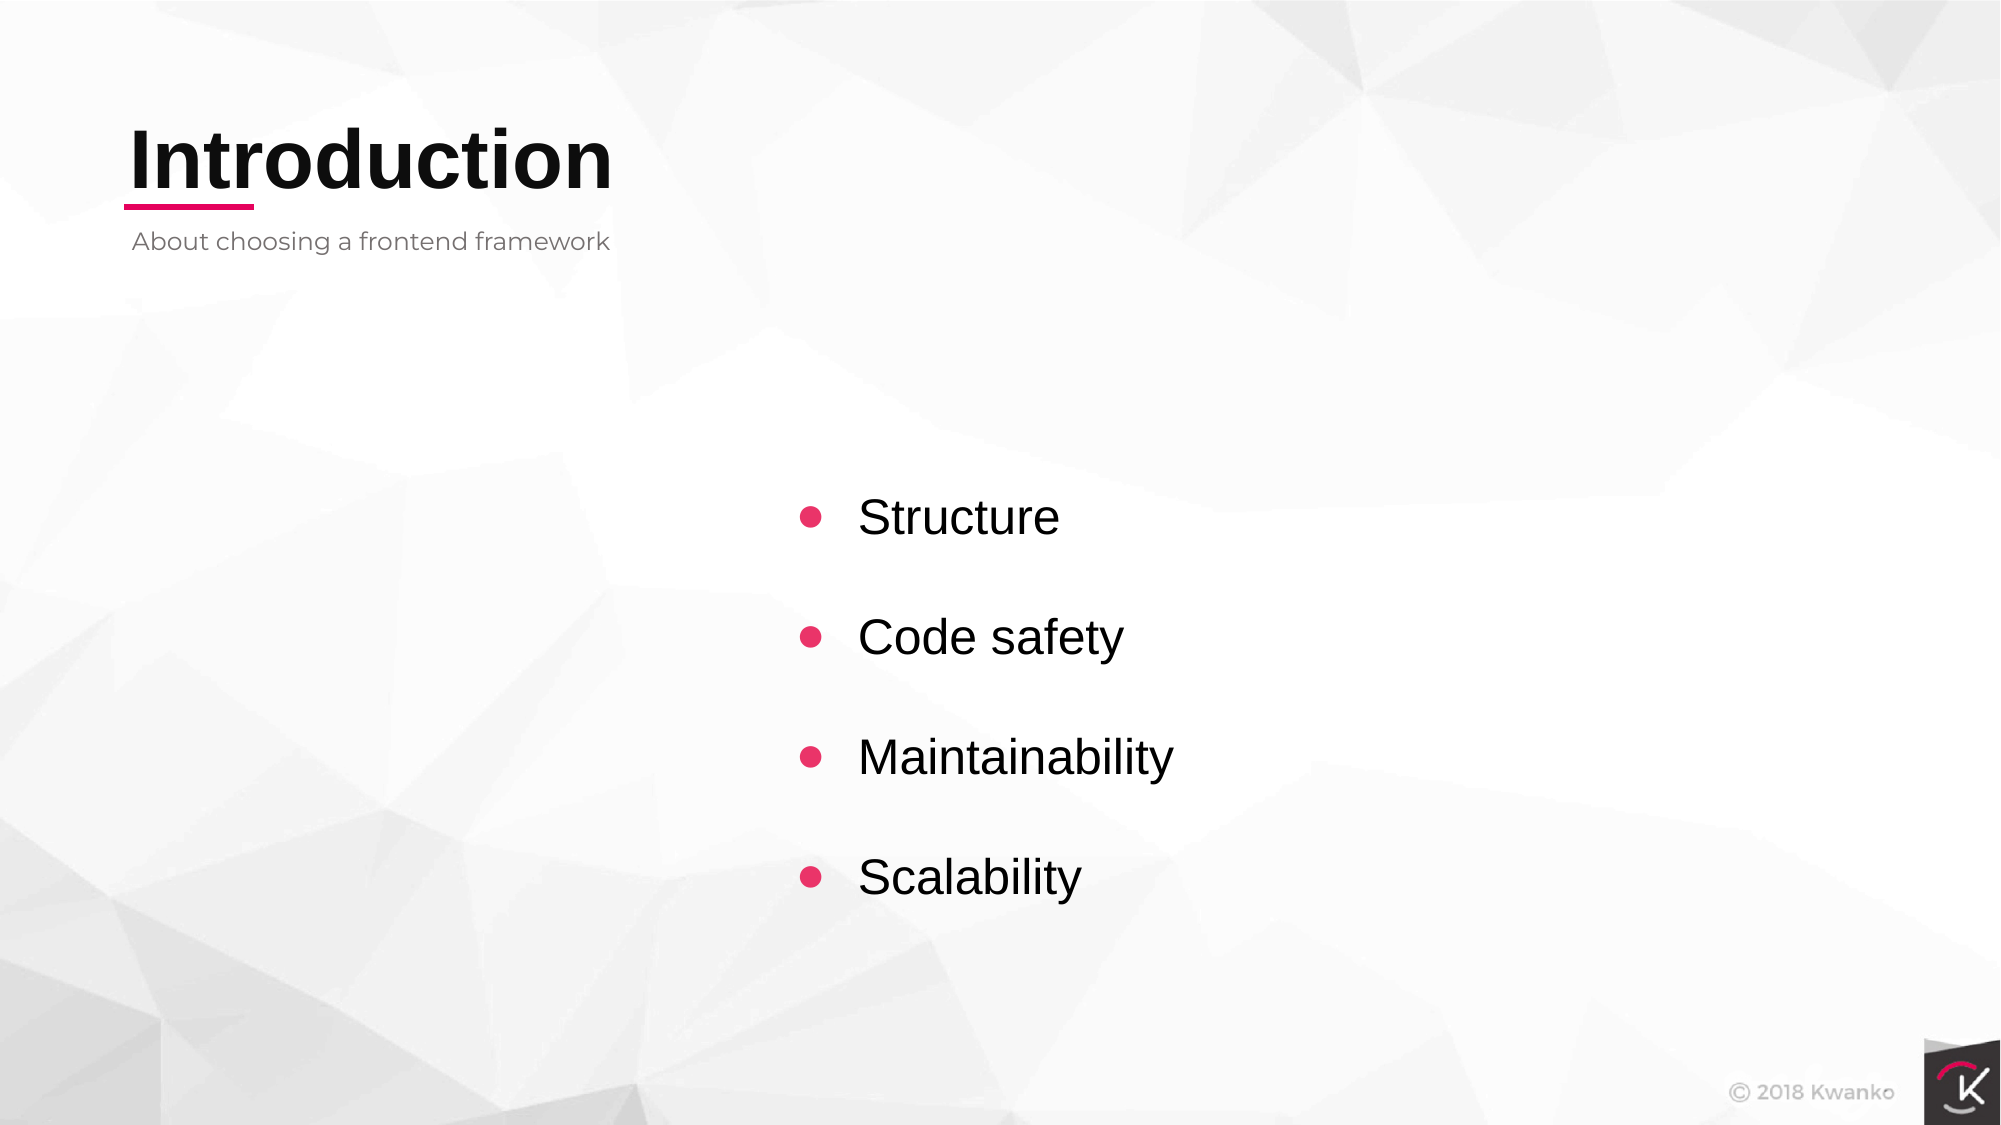

Introduction
About choosing a frontend framework
Structure
Code safety
Maintainability
Scalability